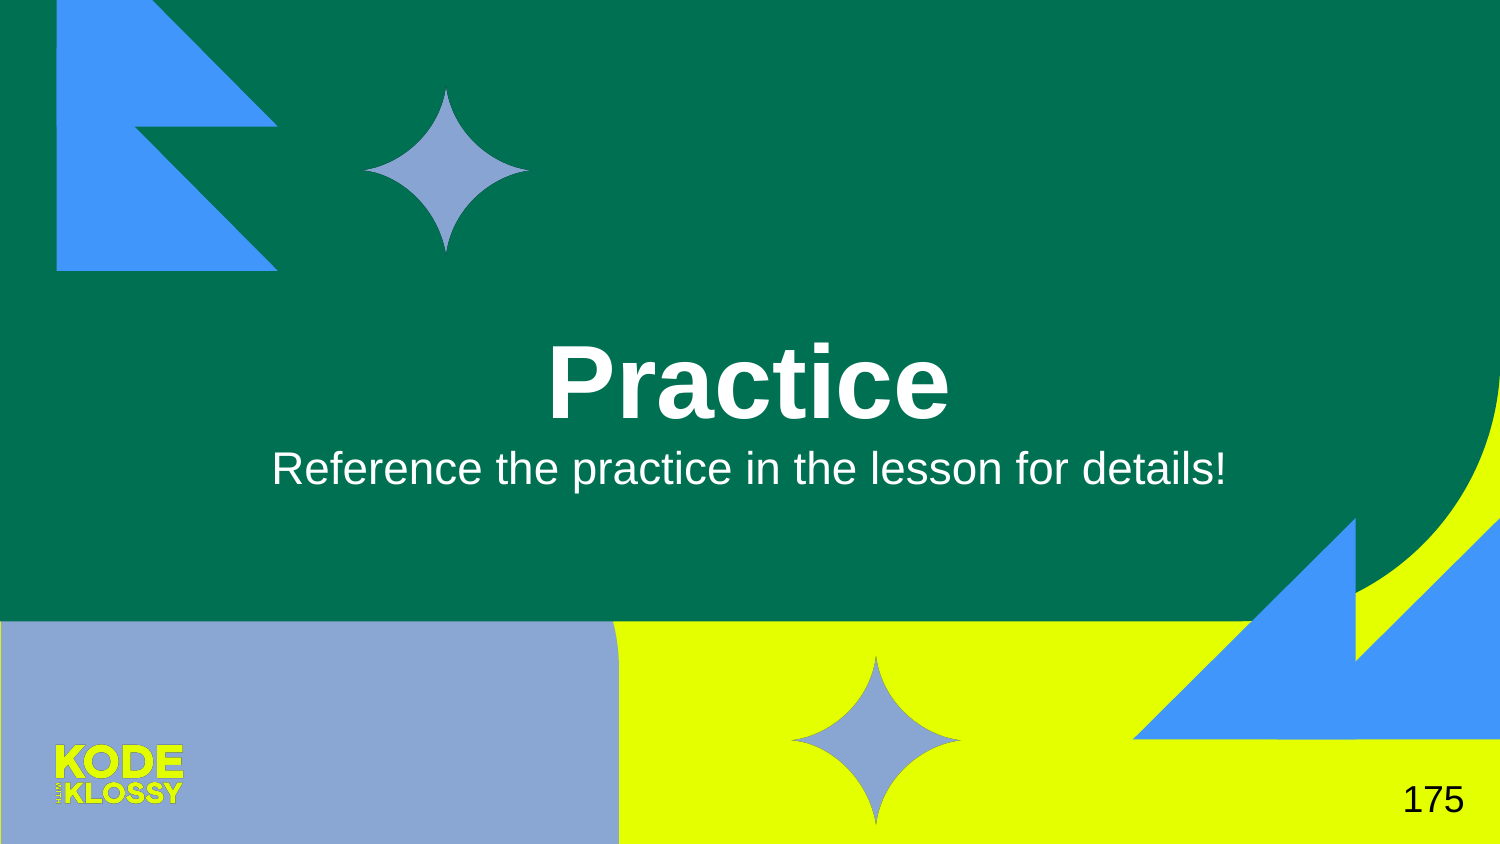

# Practice
Reference the practice in the lesson for details!